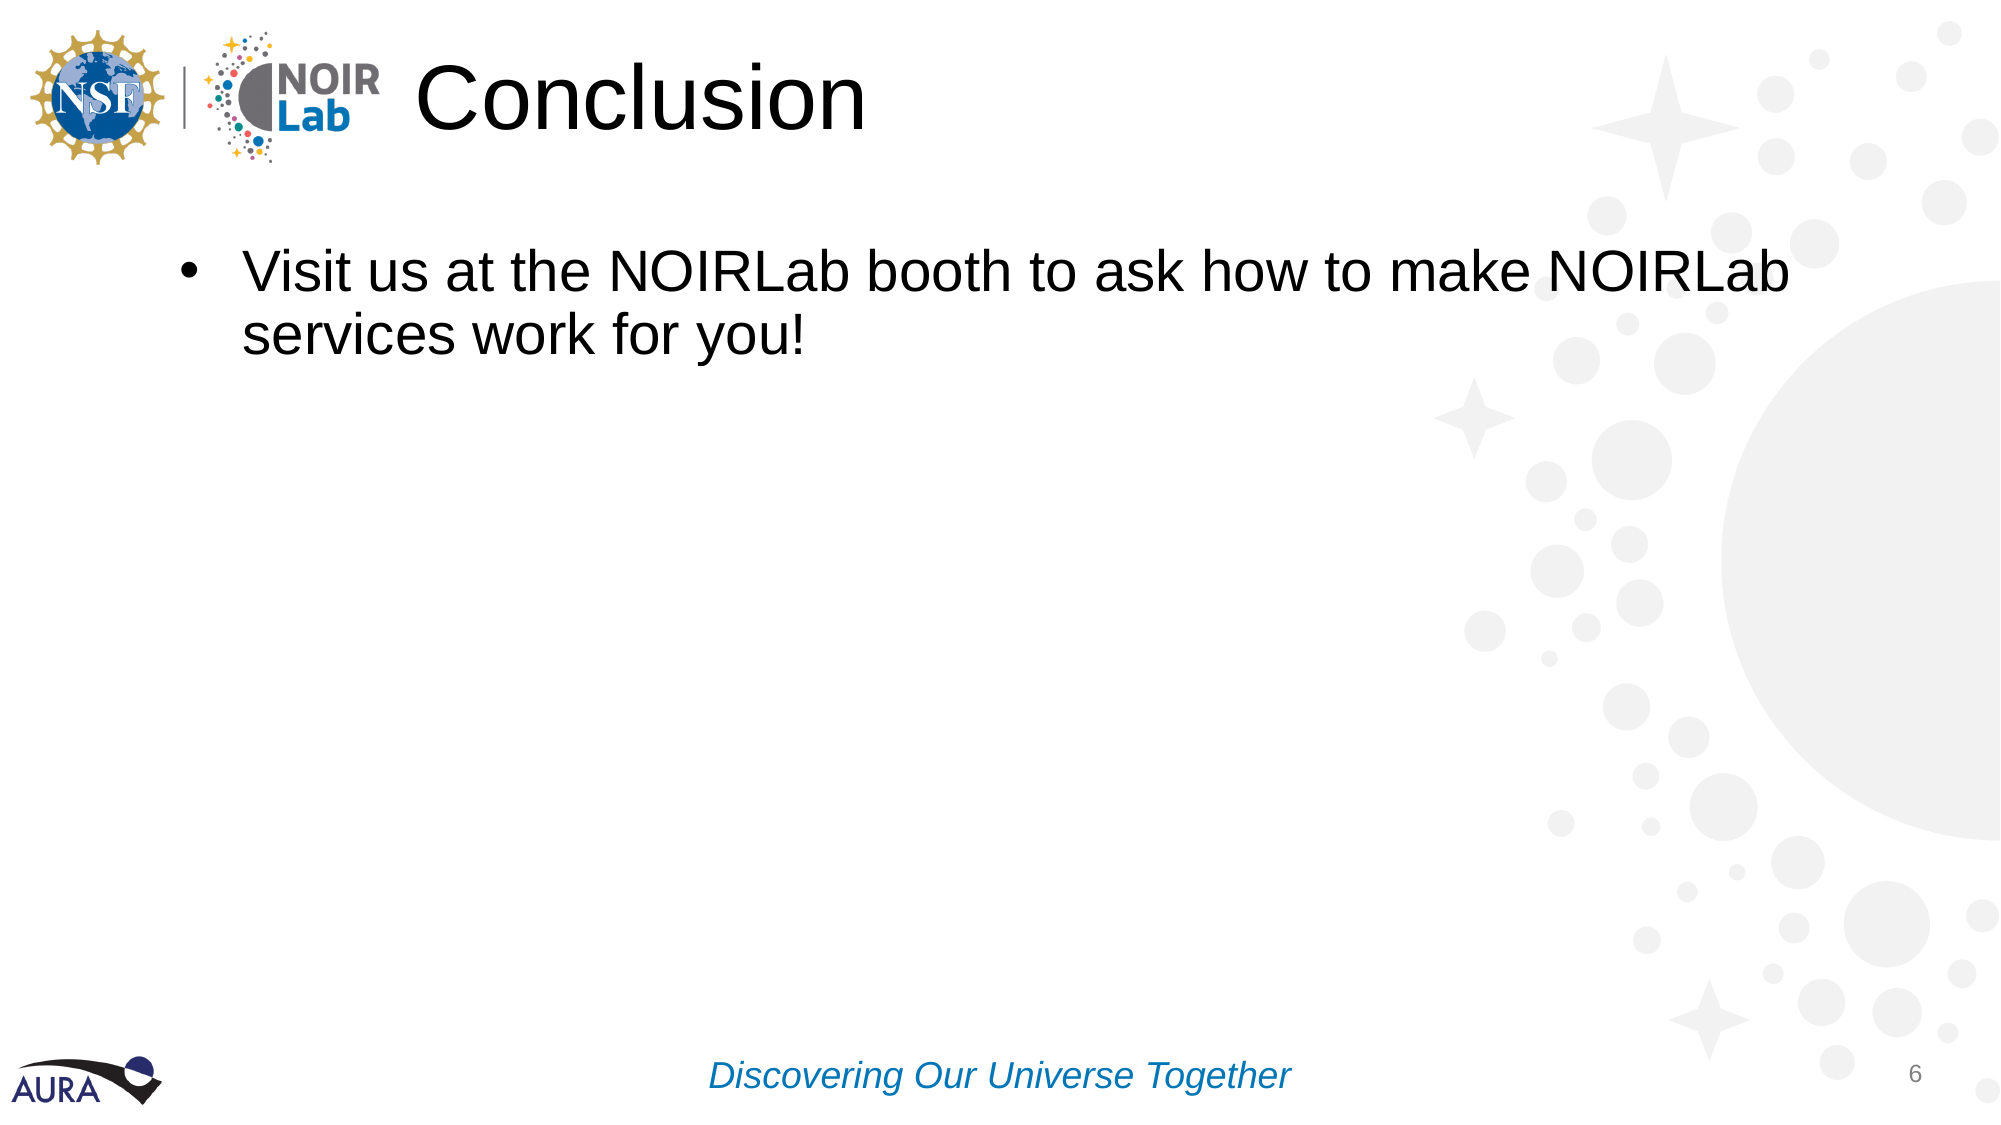

# Conclusion
Visit us at the NOIRLab booth to ask how to make NOIRLab services work for you!
6